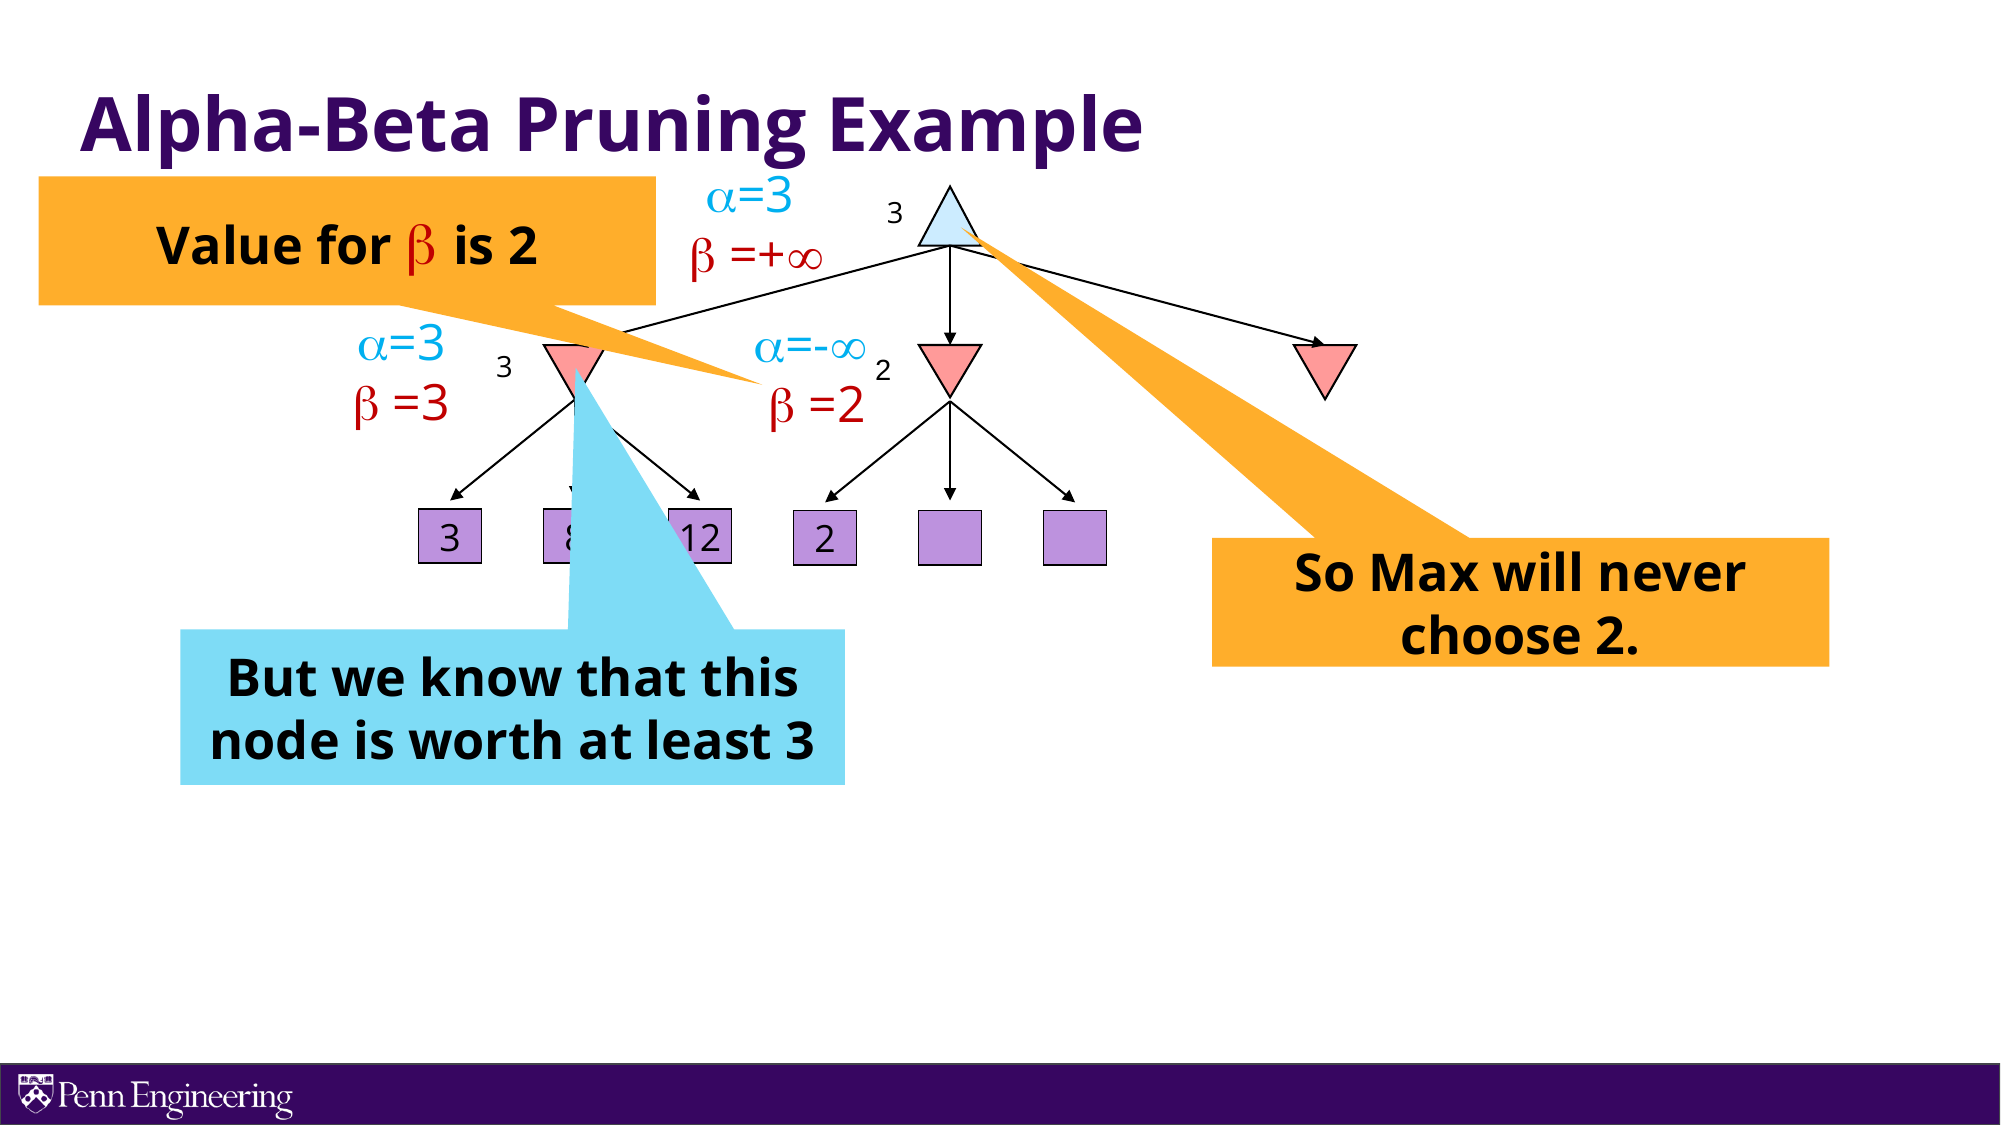

Alpha-Beta Pruning Example
α=3
β =+∞
Value for β is 2
3

α=3
β =3
α=-∞
β =2
3
2

3
8
12
2

So Max will never choose 2.

But we know that this node is worth at least 3